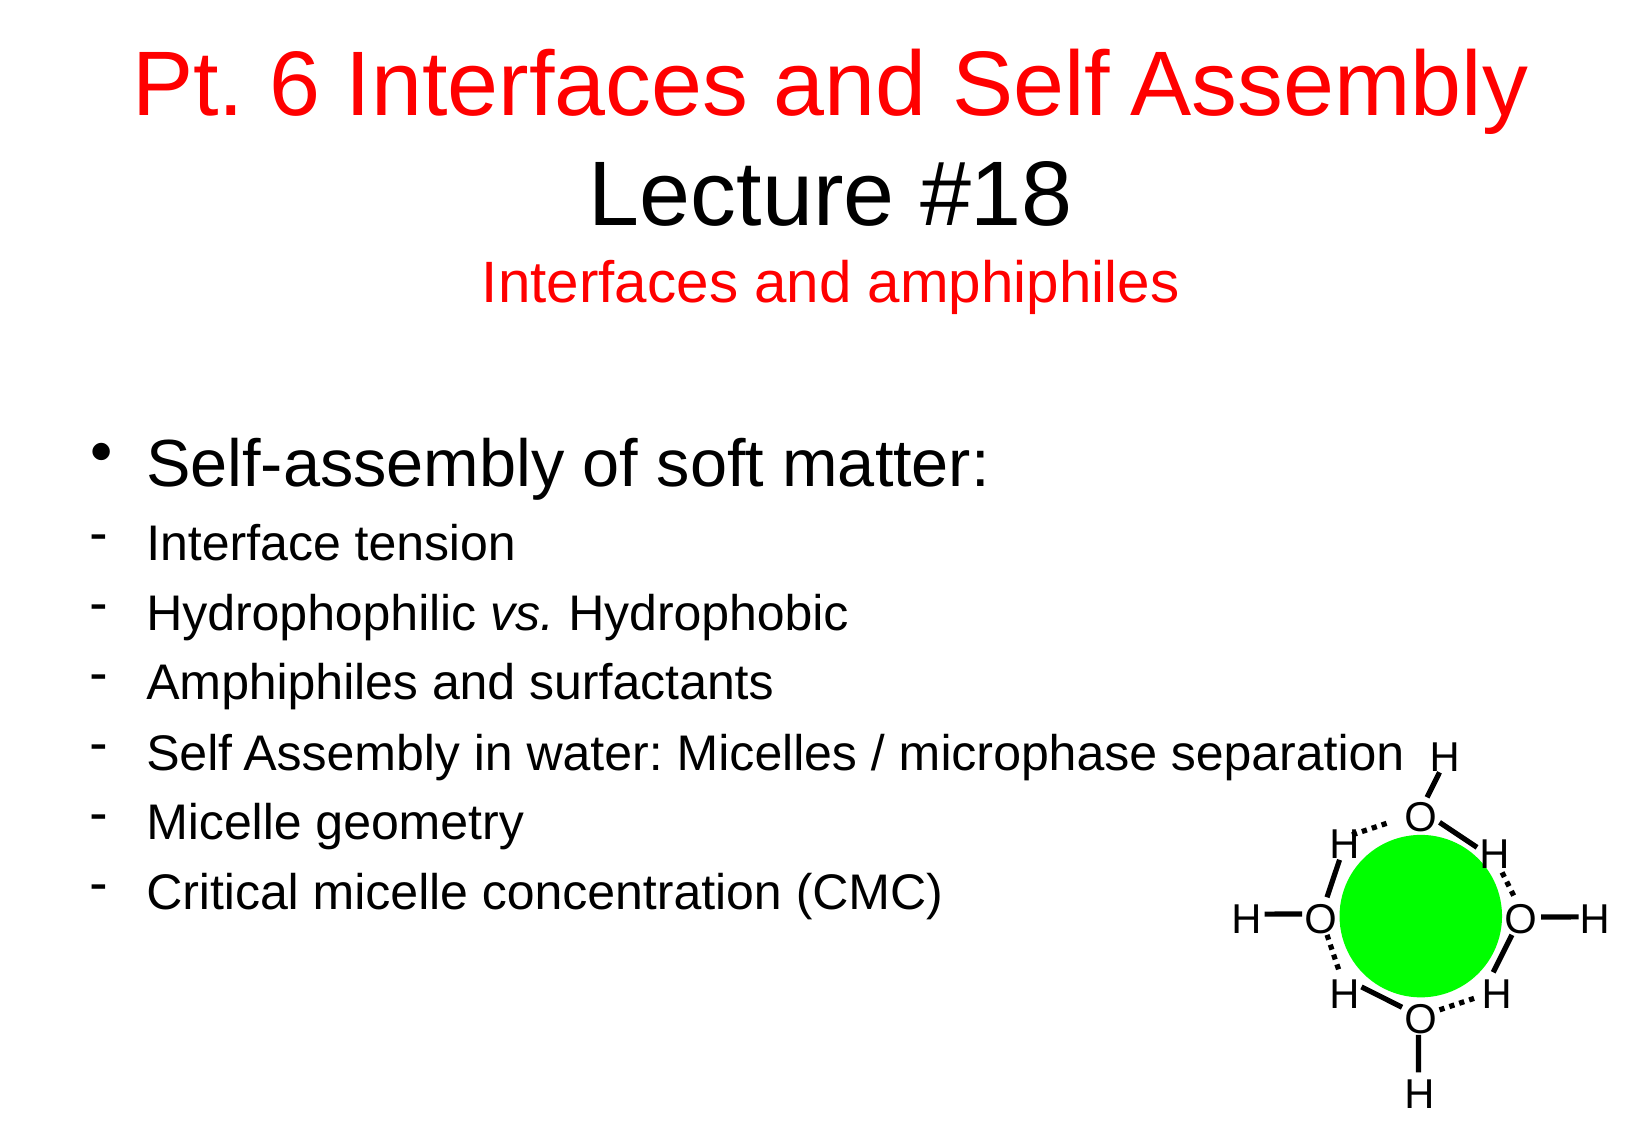

# Pt. 6 Interfaces and Self Assembly Lecture #18 Interfaces and amphiphiles
Self-assembly of soft matter:
Interface tension
Hydrophophilic vs. Hydrophobic
Amphiphiles and surfactants
Self Assembly in water: Micelles / microphase separation
Micelle geometry
Critical micelle concentration (CMC)
H

O
H
H

H
O
O
H

H
H
O

H